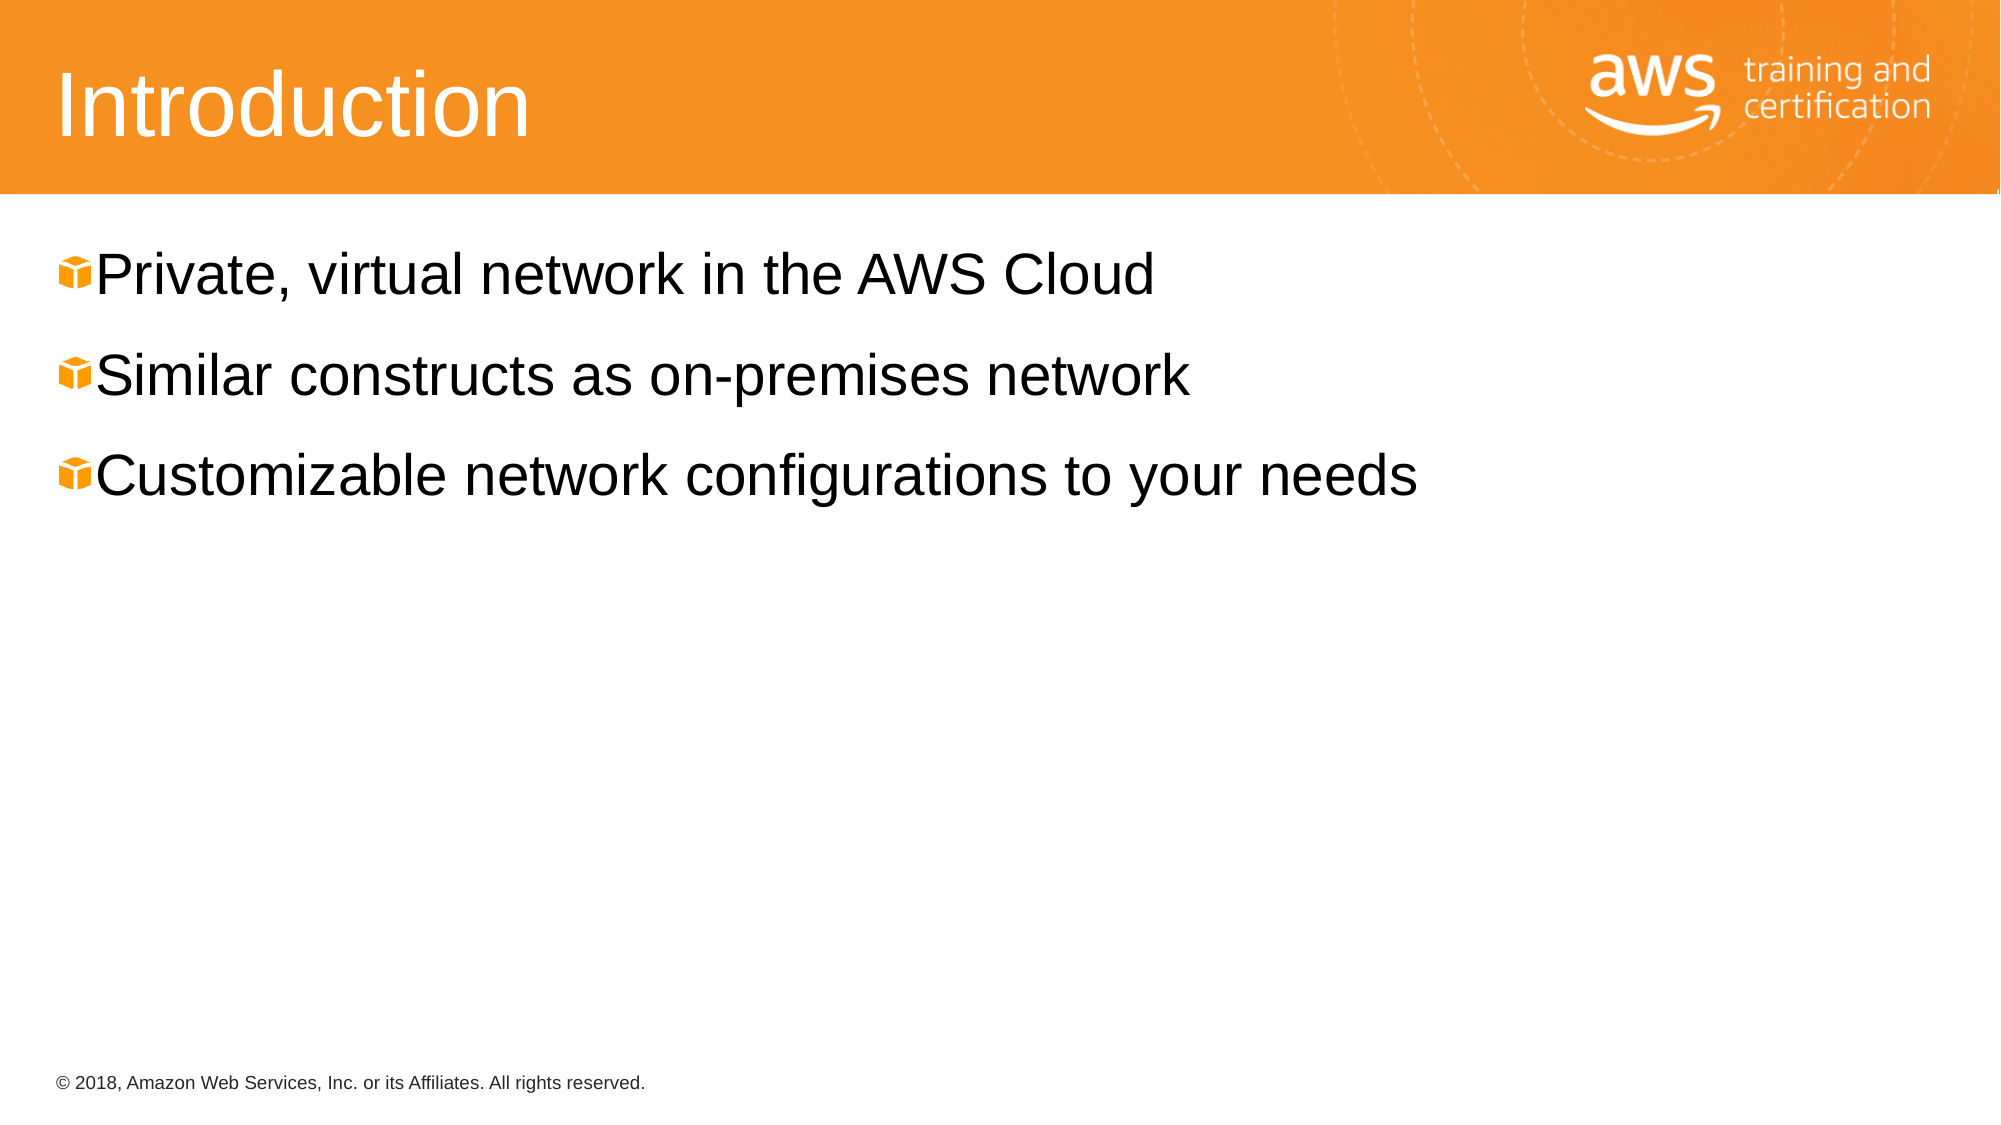

# Introduction

Private, virtual network in the AWS Cloud
Similar constructs as on-premises network
Customizable network configurations to your needs